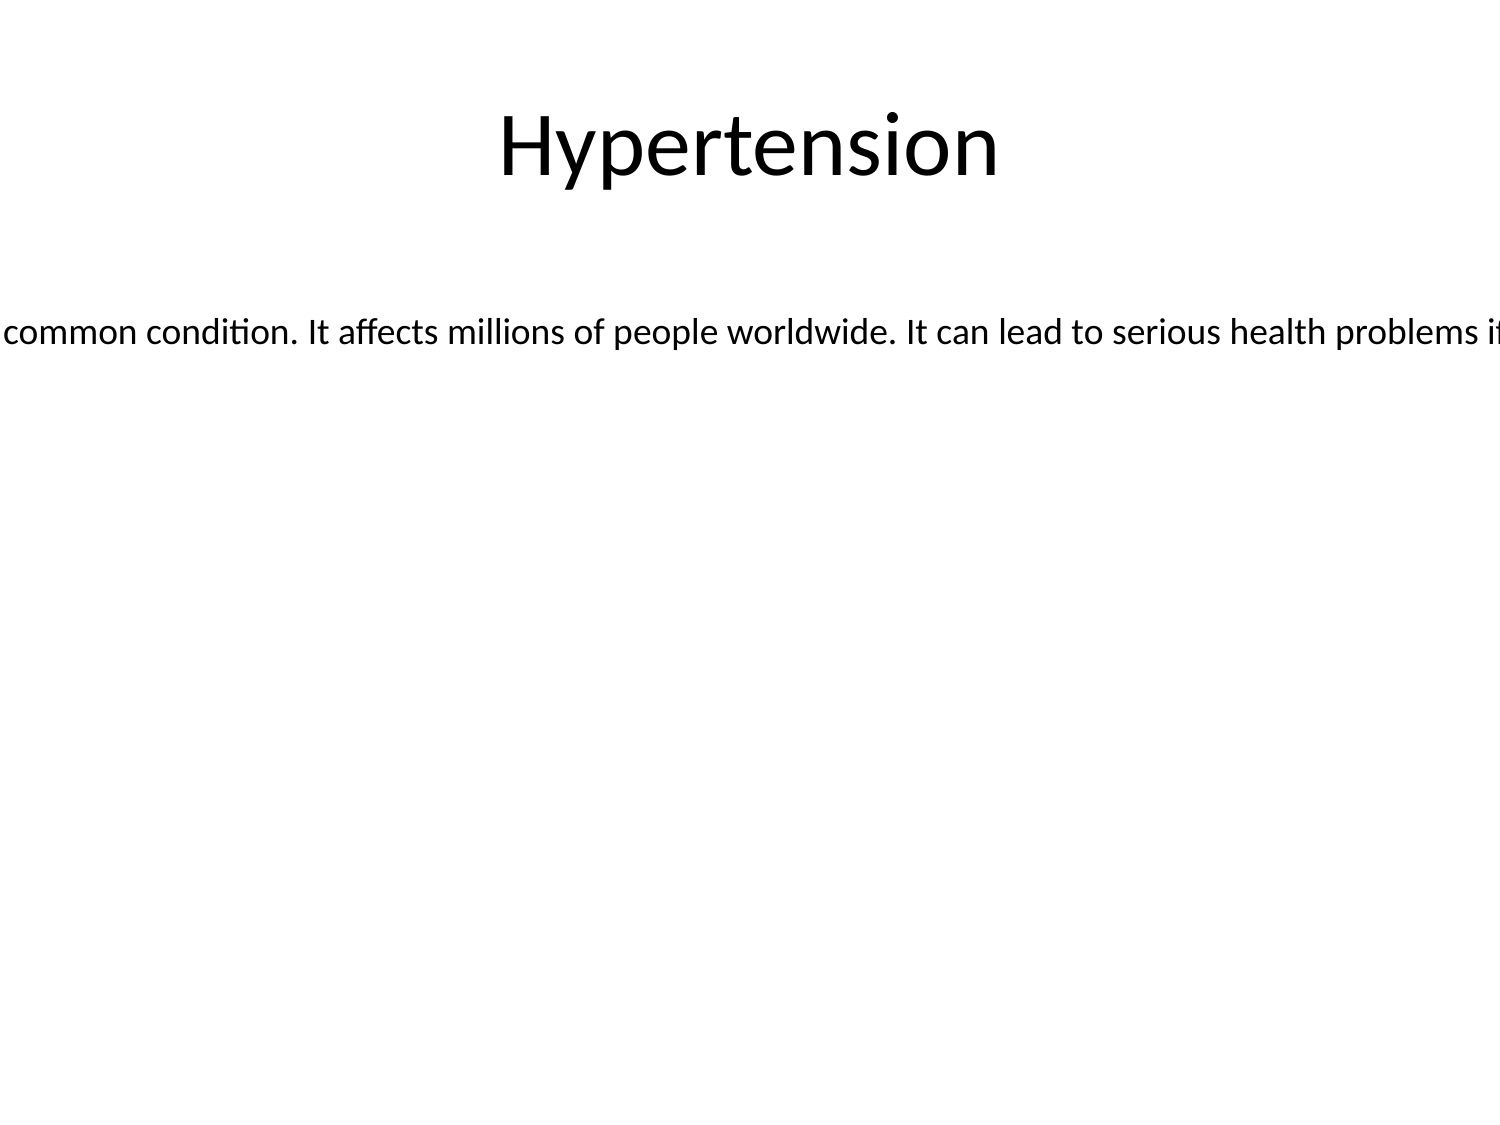

# Hypertension

- High blood pressure, also known as hypertension, is a common condition. It affects millions of people worldwide. It can lead to serious health problems if left untreated.